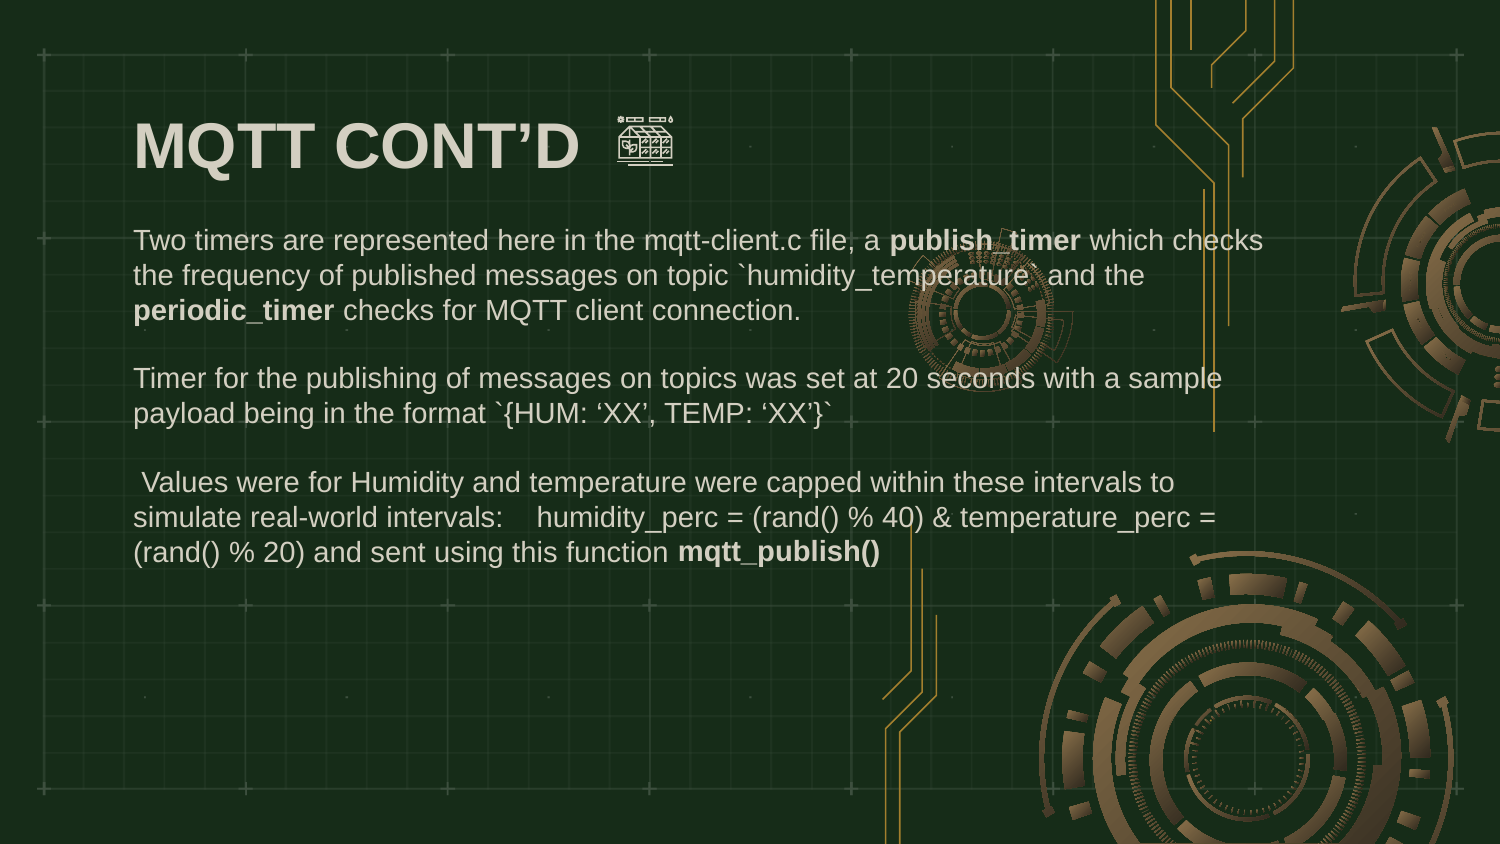

# MQTT CONT’D

Two timers are represented here in the mqtt-client.c file, a publish_timer which checks the frequency of published messages on topic `humidity_temperature` and the periodic_timer checks for MQTT client connection.
Timer for the publishing of messages on topics was set at 20 seconds with a sample payload being in the format `{HUM: ‘XX’, TEMP: ‘XX’}`
 Values were for Humidity and temperature were capped within these intervals to simulate real-world intervals:    humidity_perc = (rand() % 40) & temperature_perc = (rand() % 20) and sent using this function mqtt_publish()